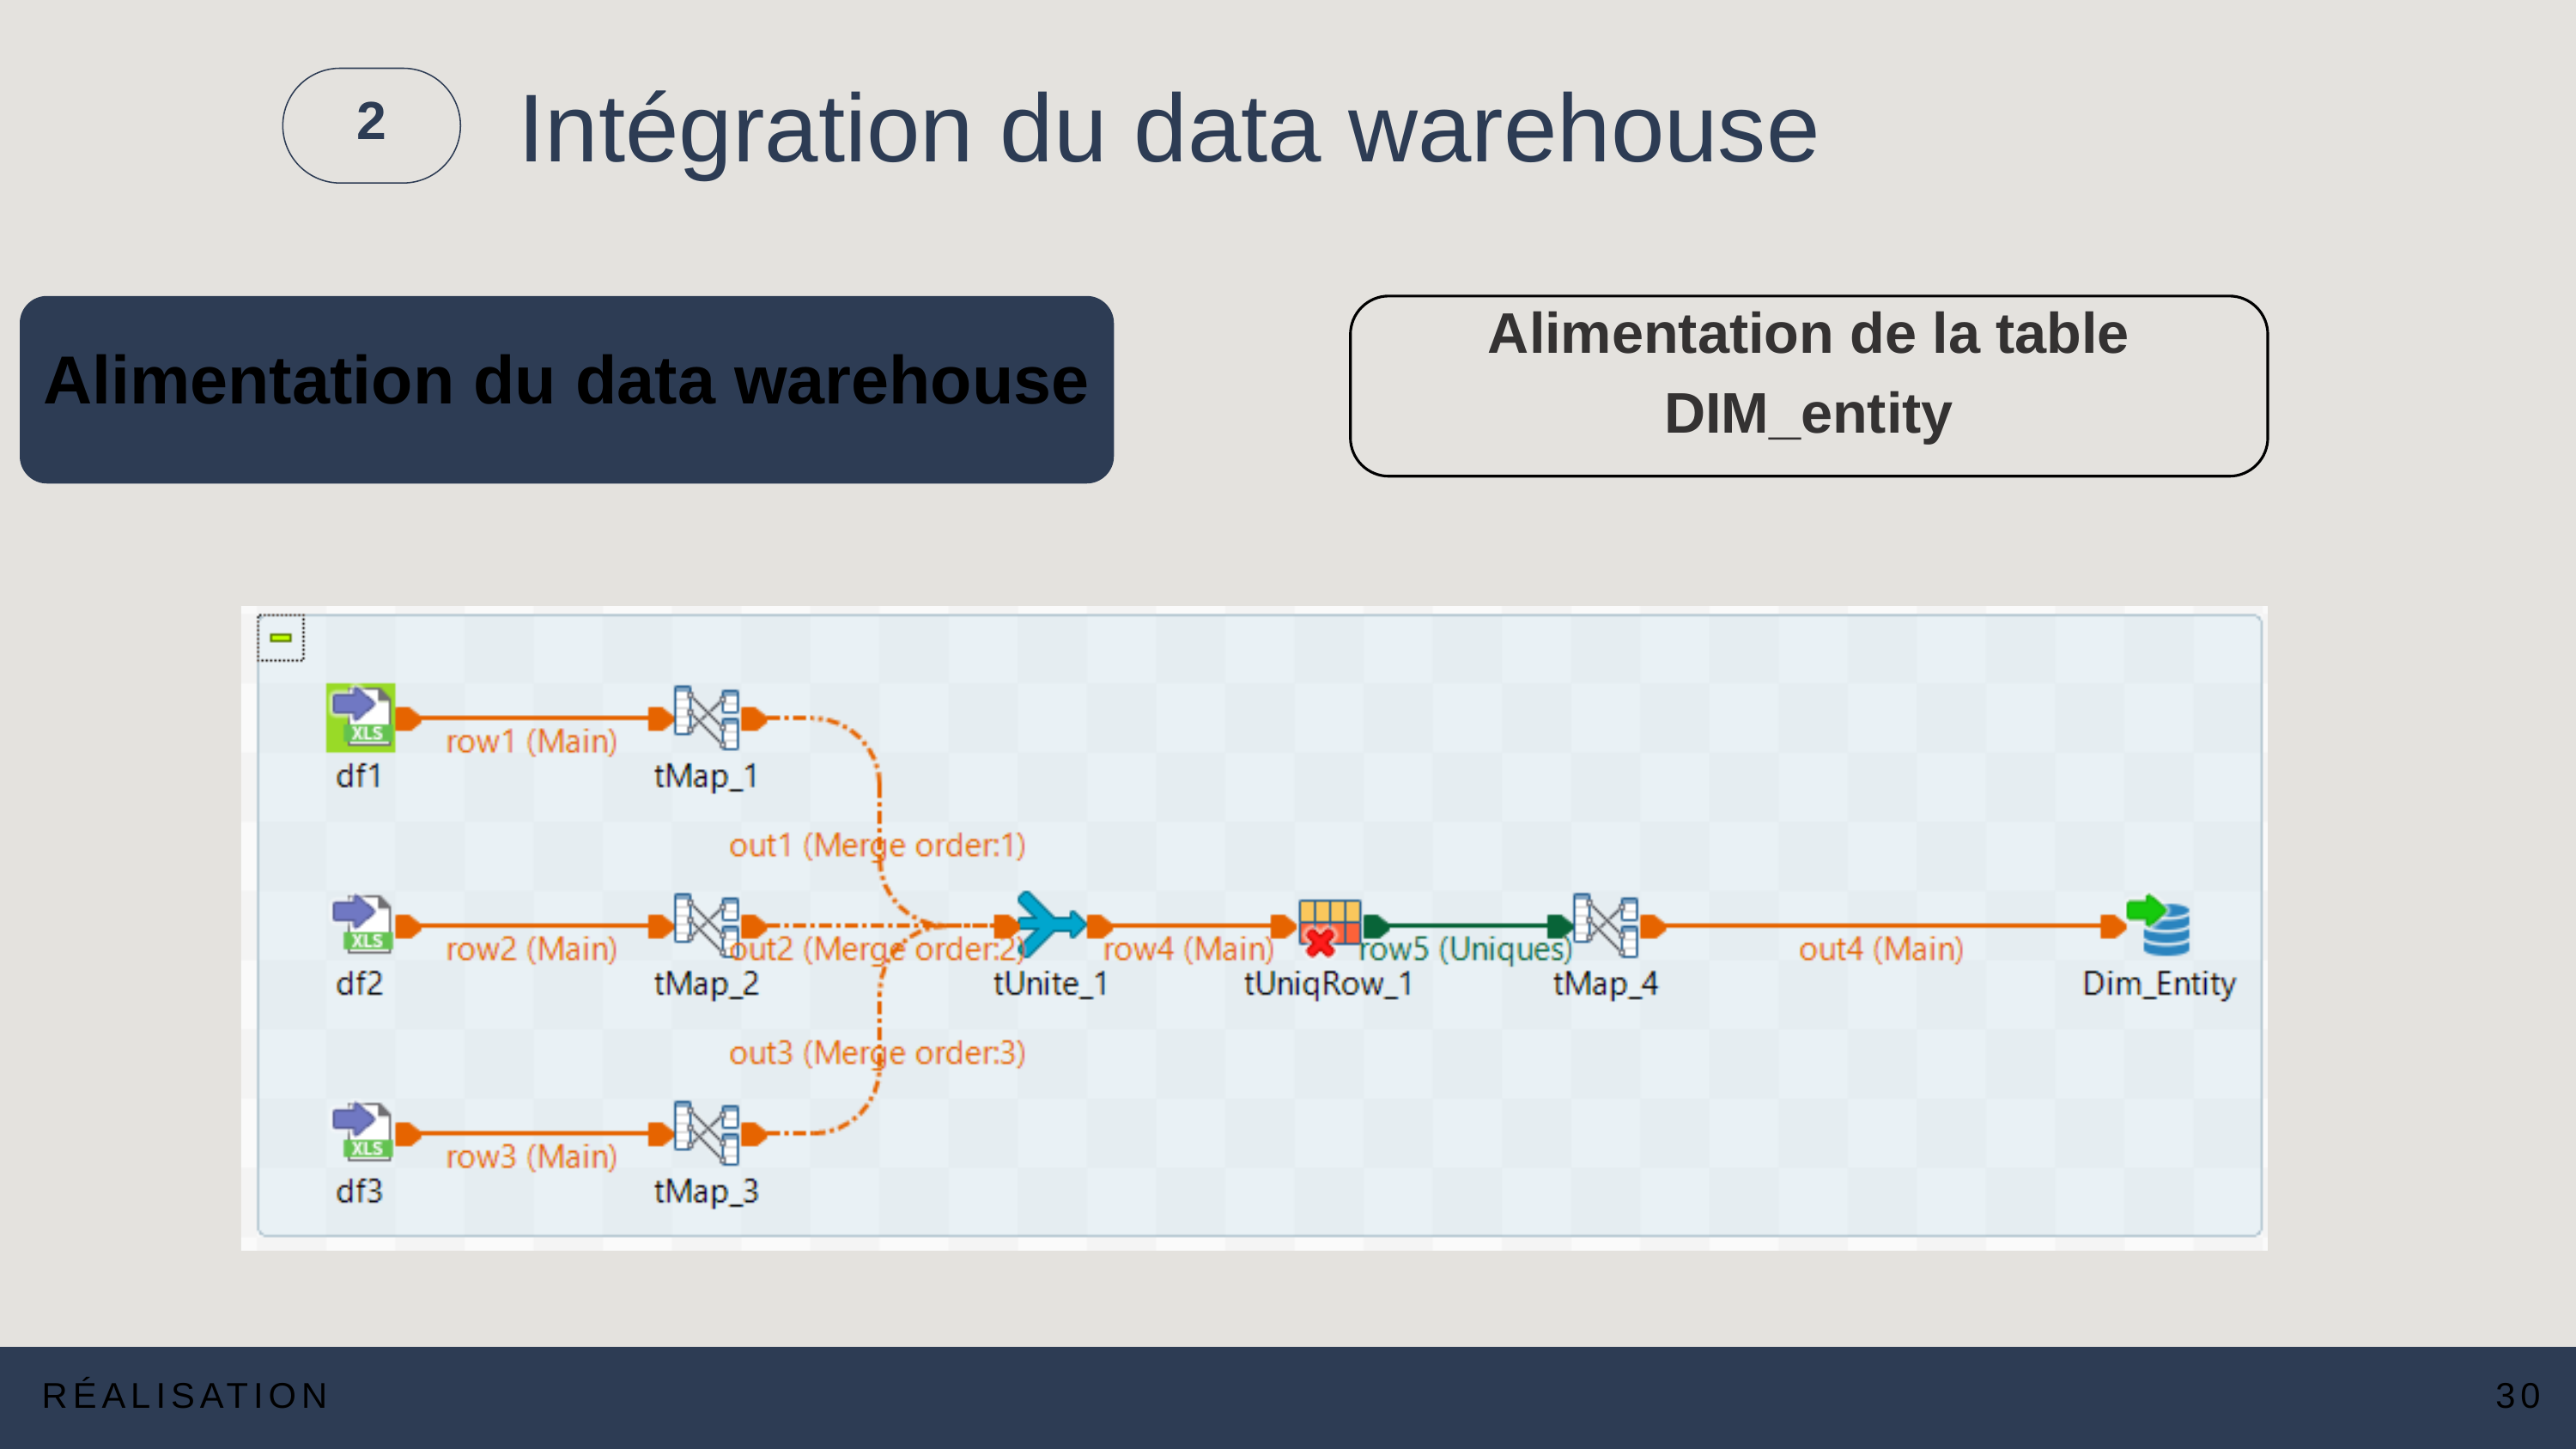

2
 Intégration du data warehouse

Alimentation du data warehouse

Alimentation de la table DIM_entity

RÉALISATION
30